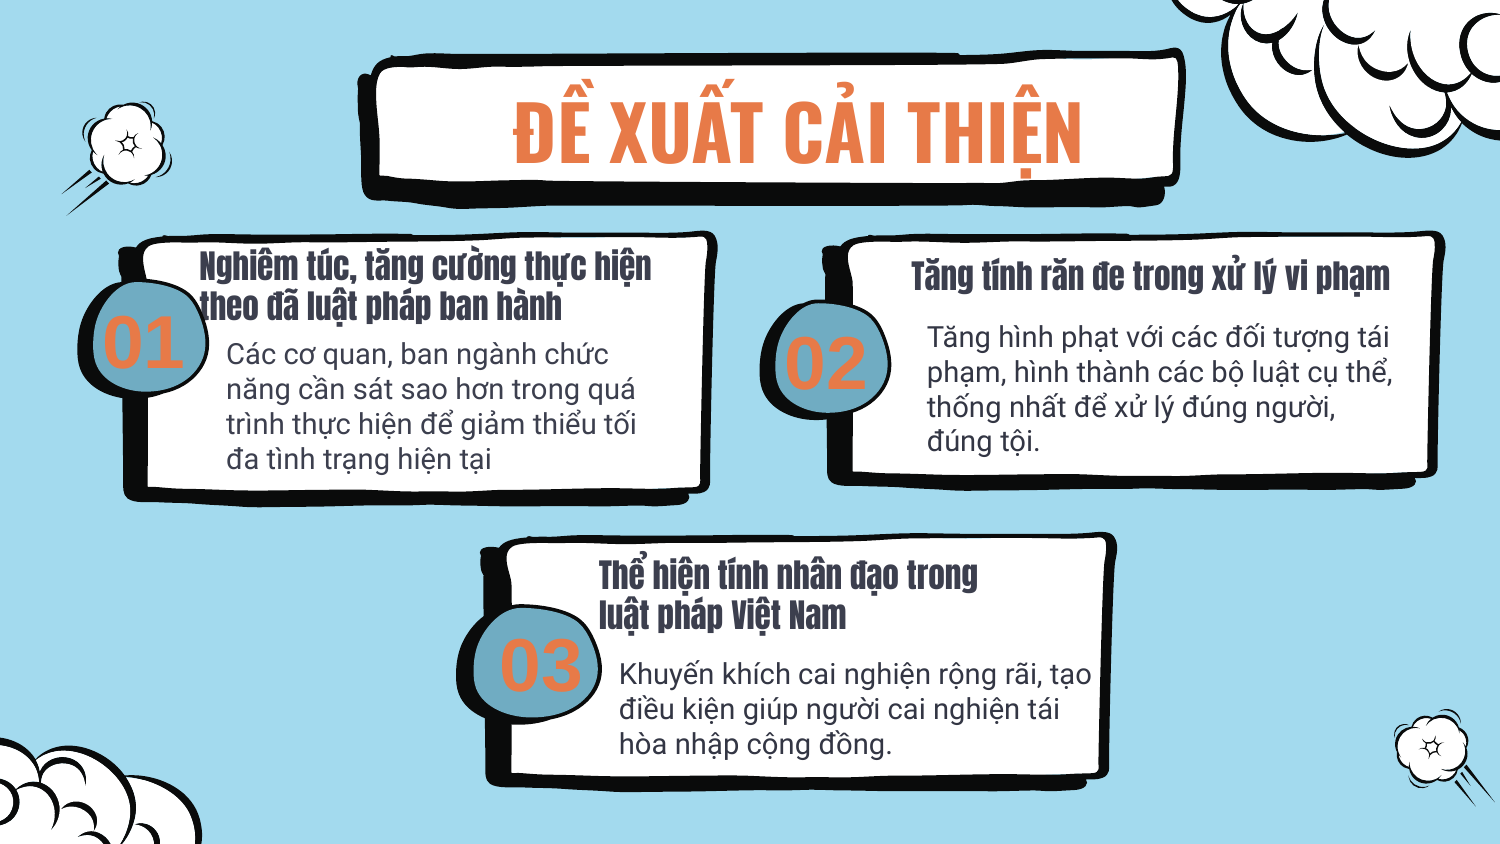

# ĐỀ XUẤT CẢI THIỆN

Tăng tính răn đe trong xử lý vi phạm

Nghiêm túc, tăng cường thực hiện theo đã luật pháp ban hành

01
Tăng hình phạt với các đối tượng tái phạm, hình thành các bộ luật cụ thể, thống nhất để xử lý đúng người, đúng tội.
Các cơ quan, ban ngành chức năng cần sát sao hơn trong quá trình thực hiện để giảm thiểu tối đa tình trạng hiện tại

02

Thể hiện tính nhân đạo trong
luật pháp Việt Nam

03
Khuyến khích cai nghiện rộng rãi, tạo điều kiện giúp người cai nghiện tái hòa nhập cộng đồng.